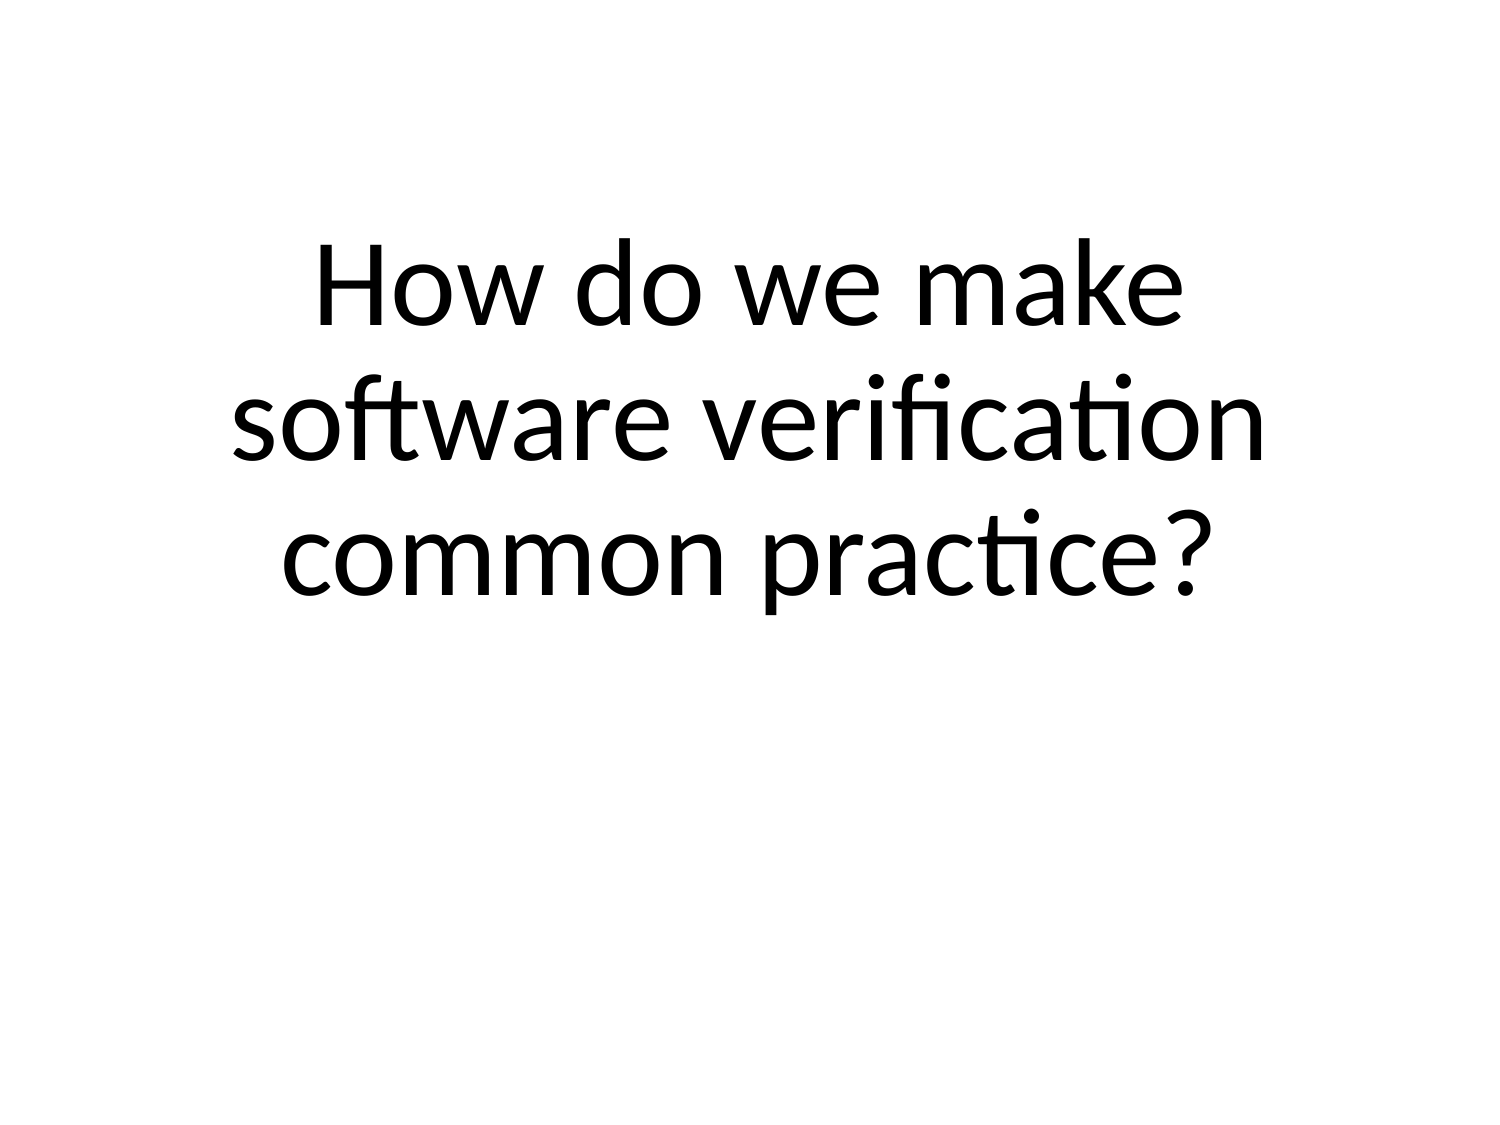

# How do we make software verification common practice?